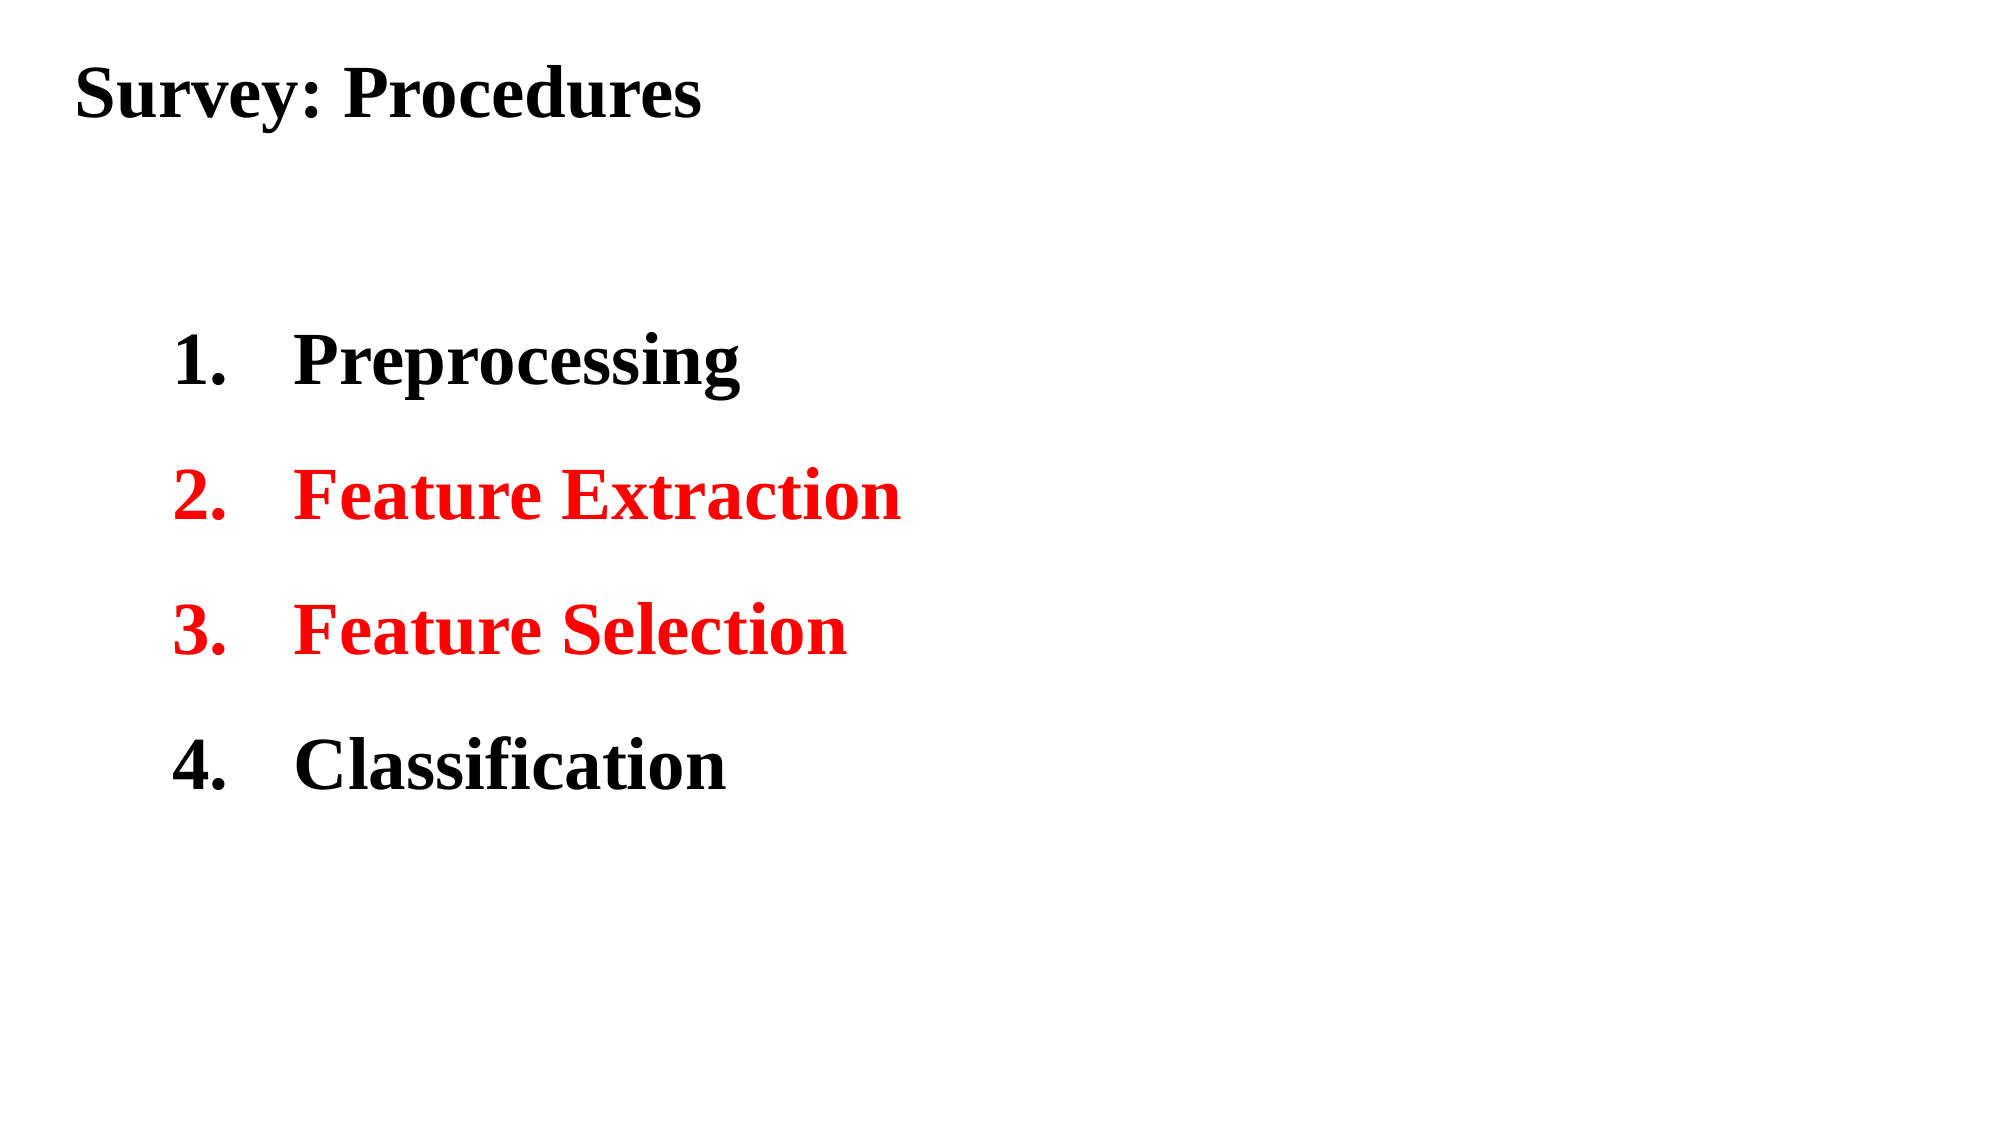

Survey: Procedures
Preprocessing
Feature Extraction
Feature Selection
Classification